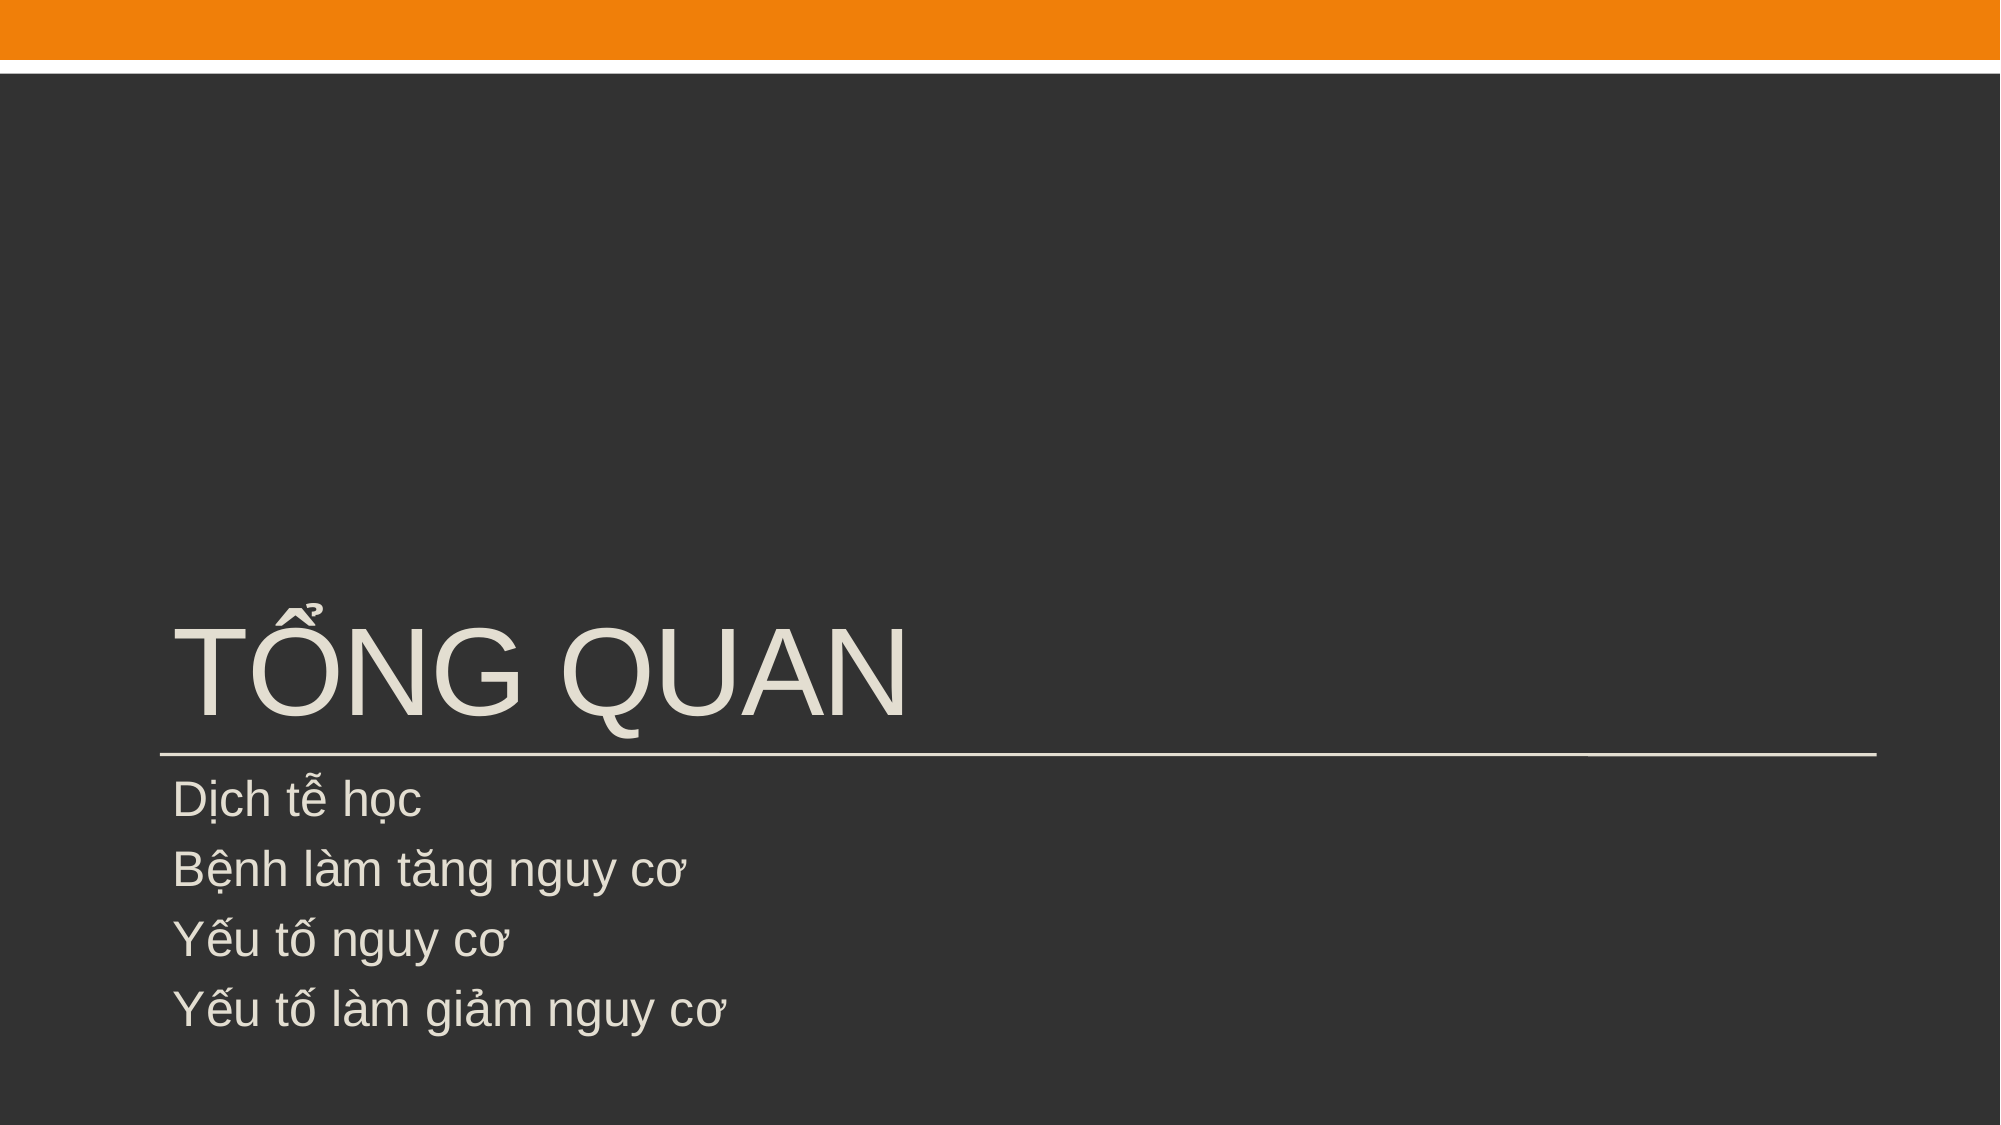

# Tổng quan
Dịch tễ học
Bệnh làm tăng nguy cơ
Yếu tố nguy cơ
Yếu tố làm giảm nguy cơ